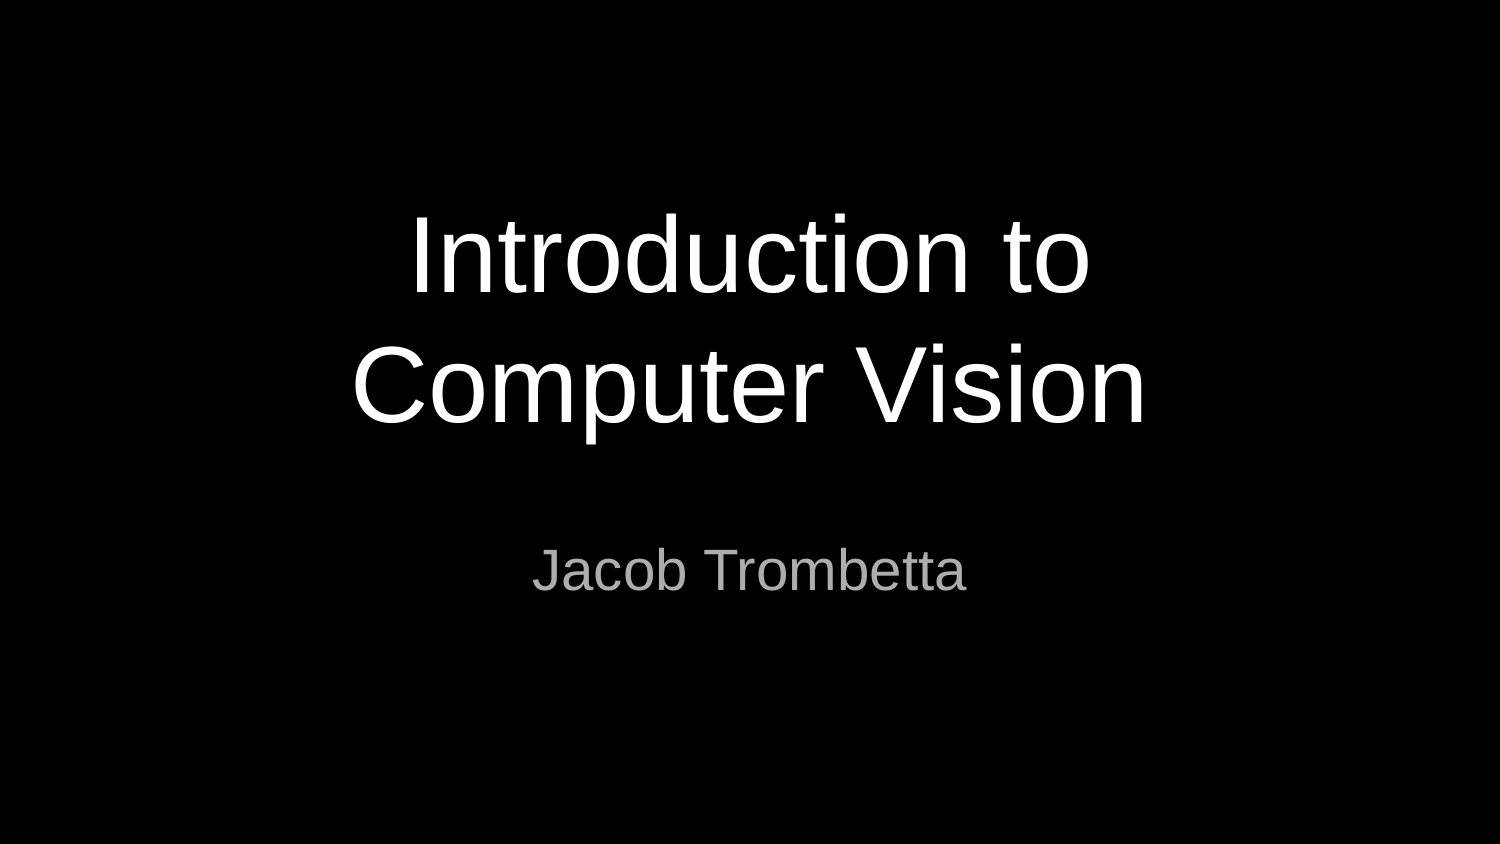

# Introduction to
Computer Vision
Jacob Trombetta